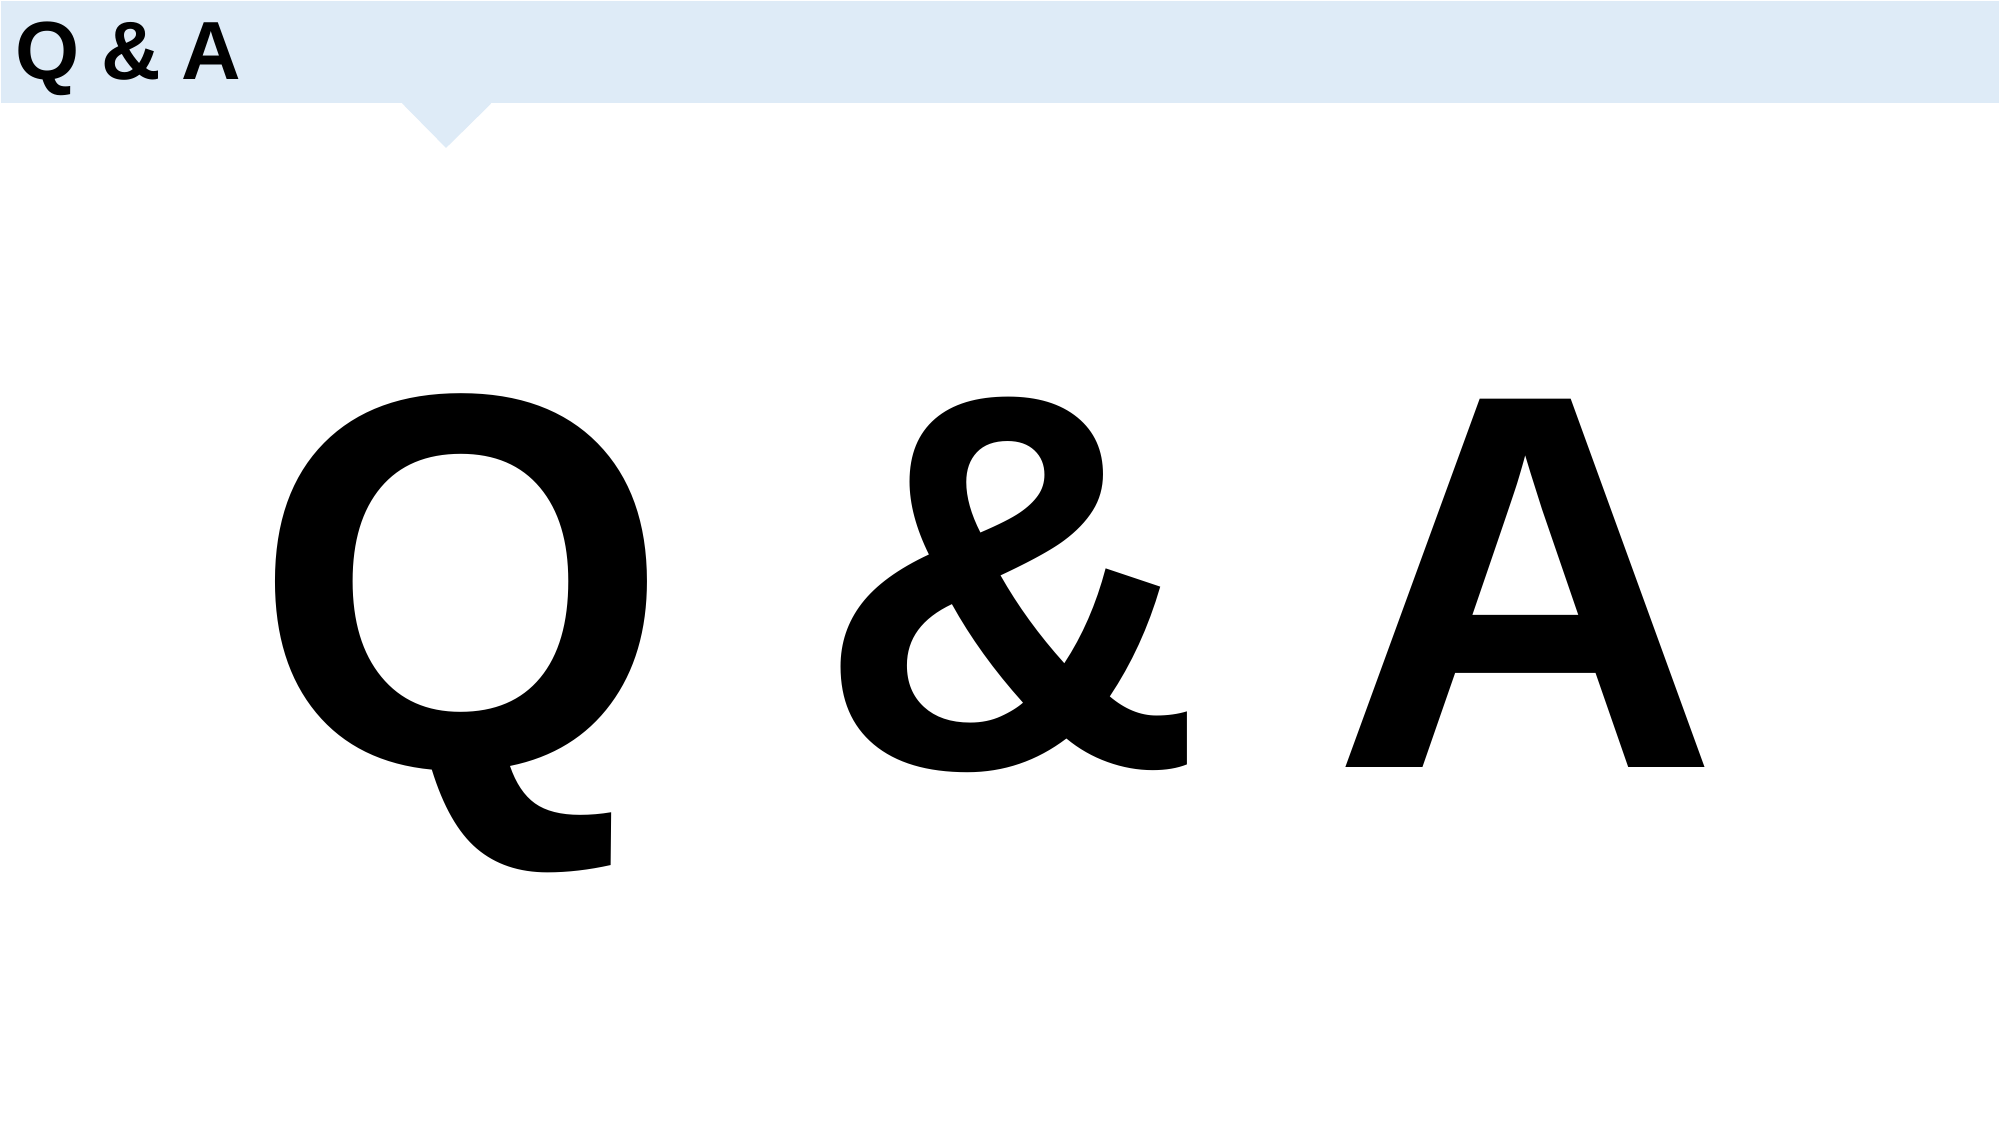

# Q & A

Q & A